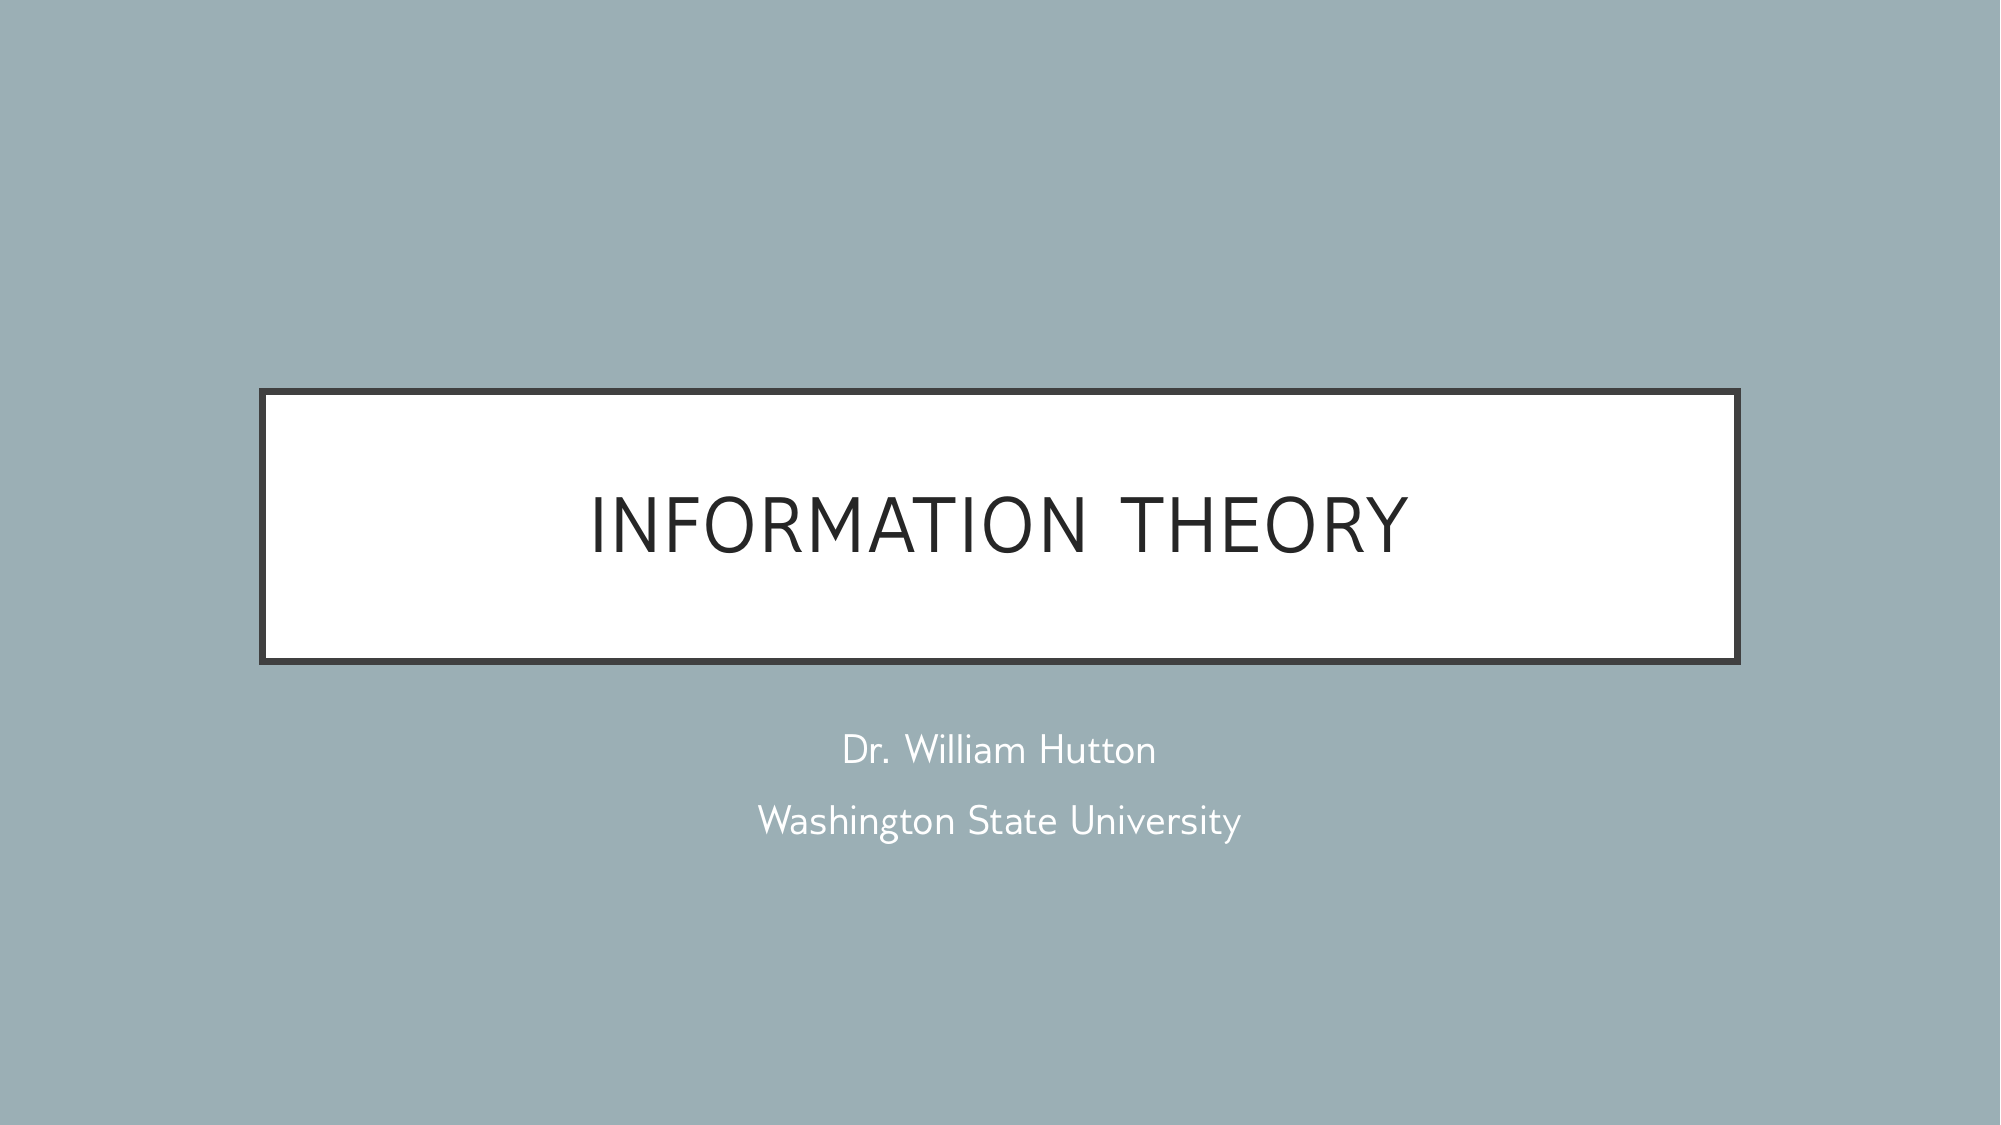

# Information Theory
Dr. William Hutton
Washington State University